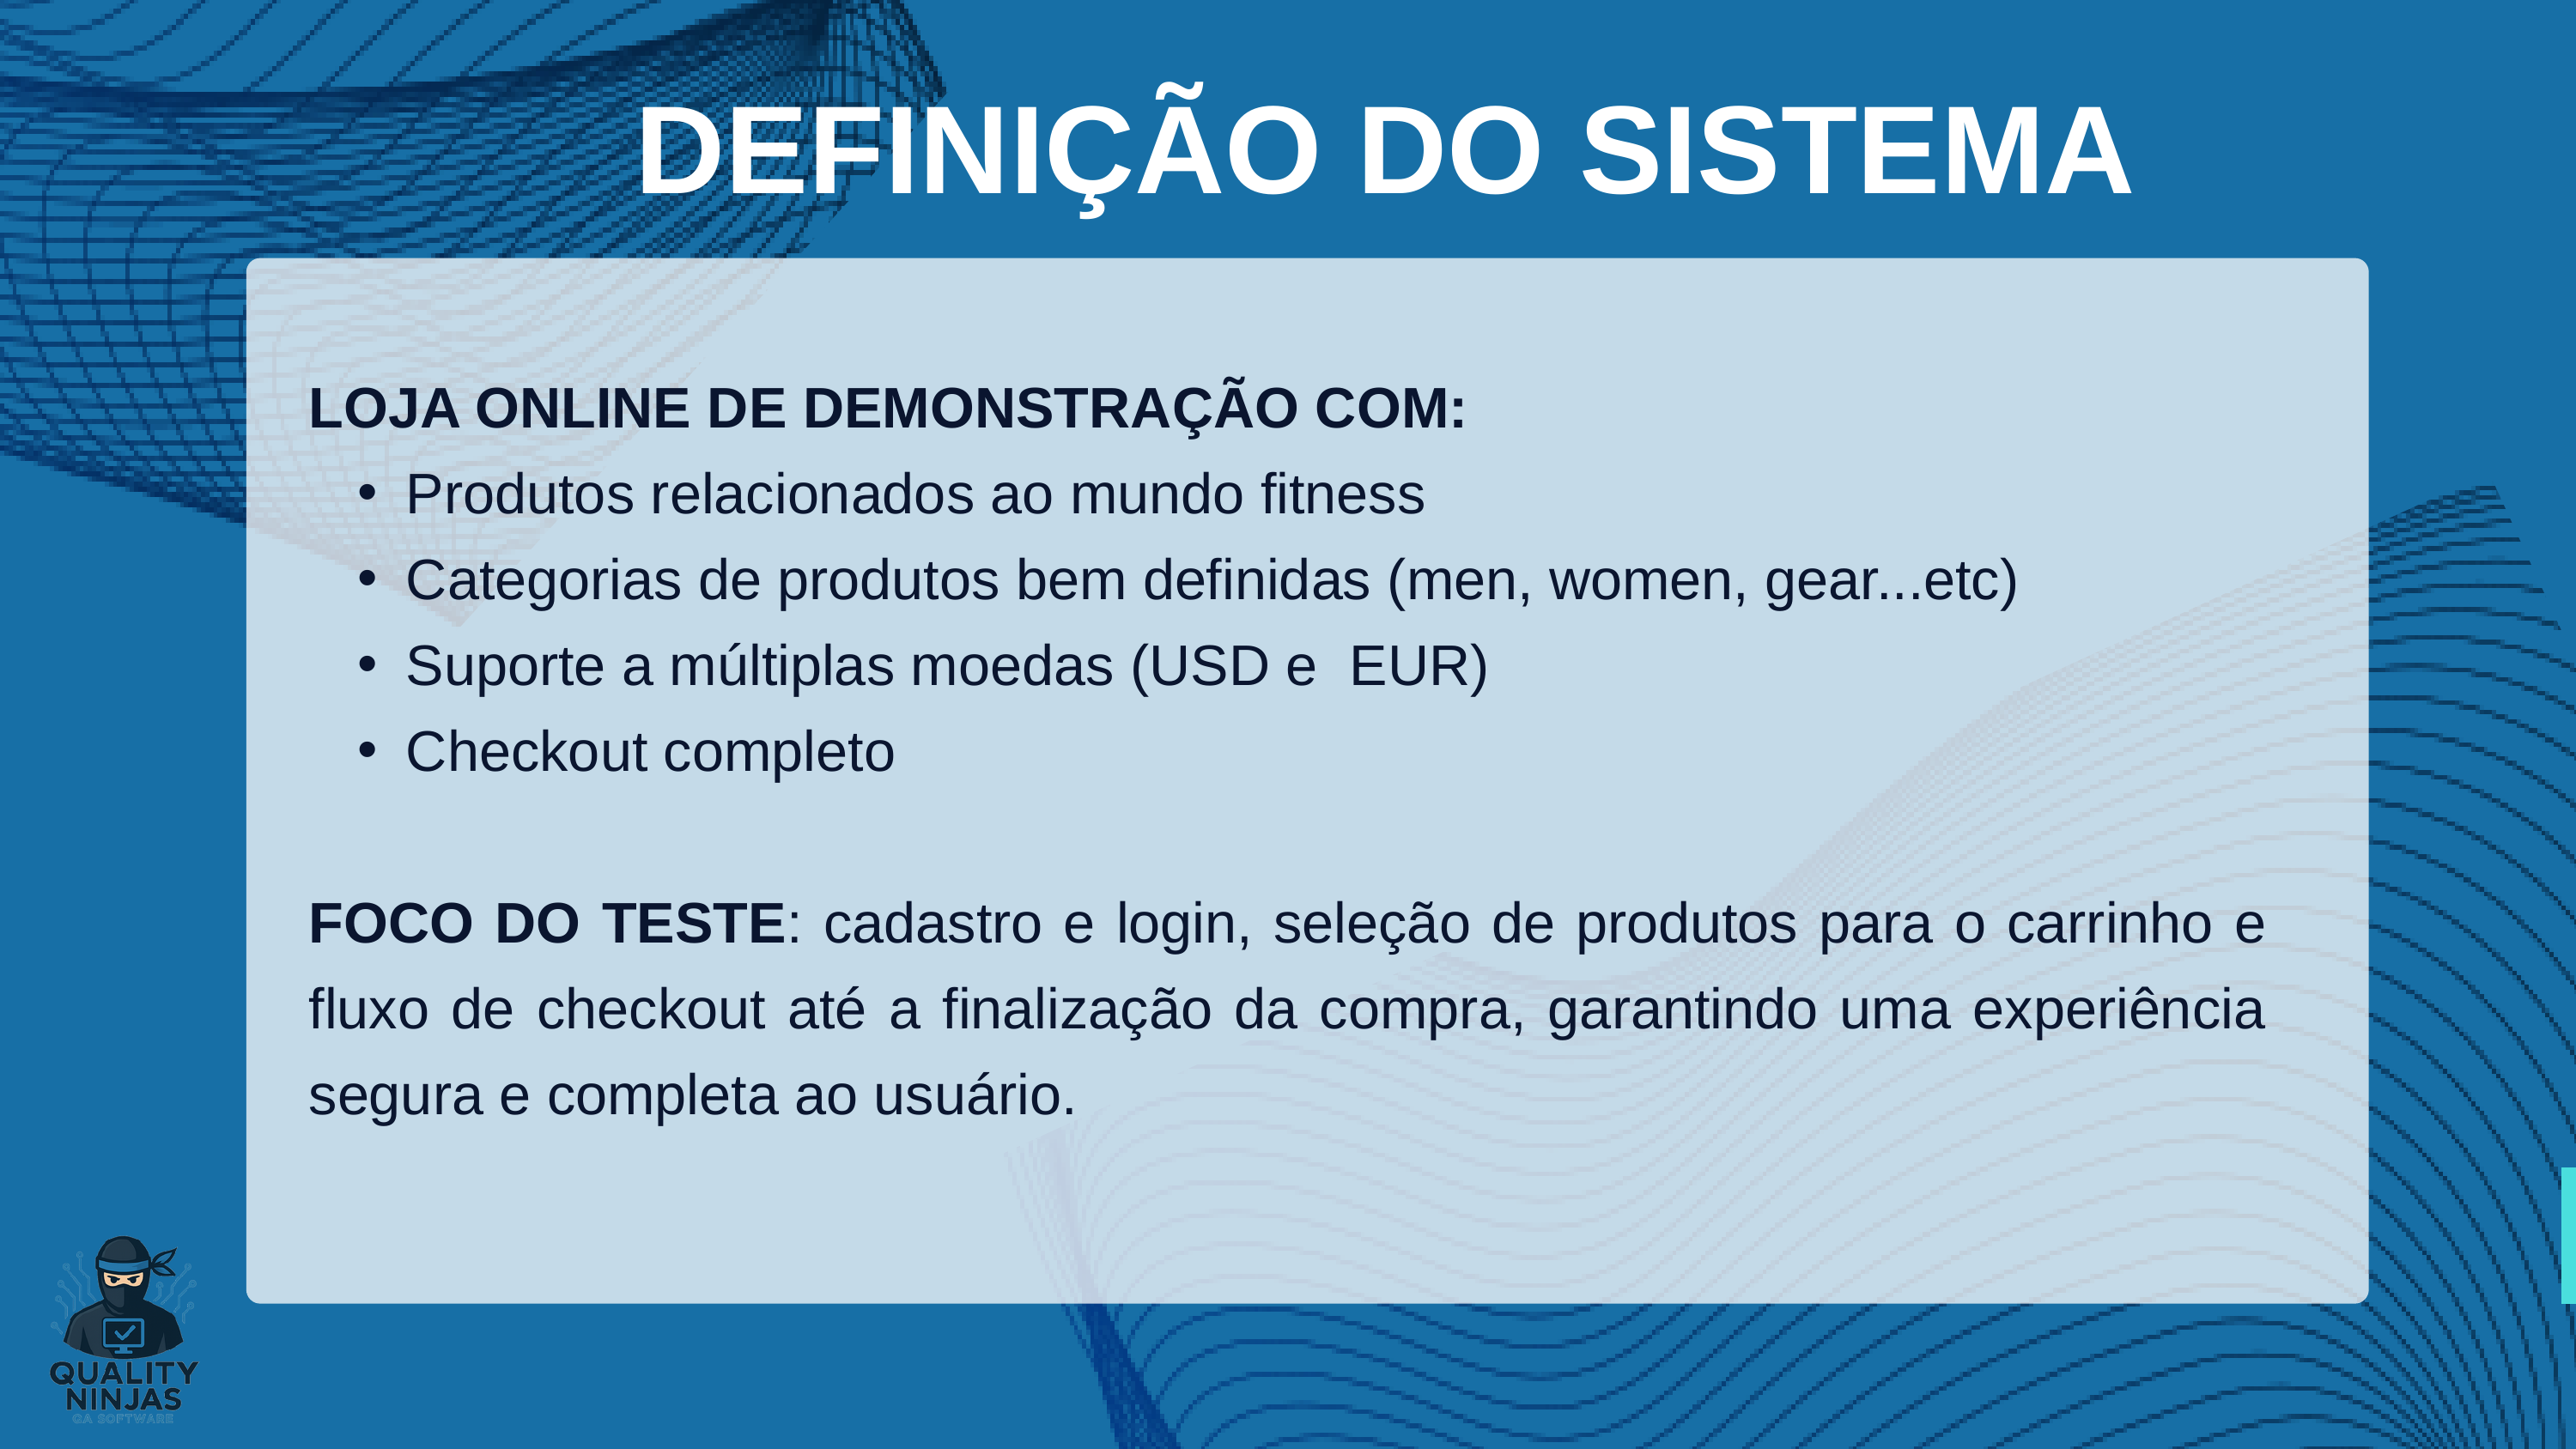

DEFINIÇÃO DO SISTEMA

LOJA ONLINE DE DEMONSTRAÇÃO COM:
Produtos relacionados ao mundo fitness
Categorias de produtos bem definidas (men, women, gear...etc)
Suporte a múltiplas moedas (USD e  EUR)
Checkout completo

FOCO DO TESTE: cadastro e login, seleção de produtos para o carrinho e fluxo de checkout até a finalização da compra, garantindo uma experiência segura e completa ao usuário.